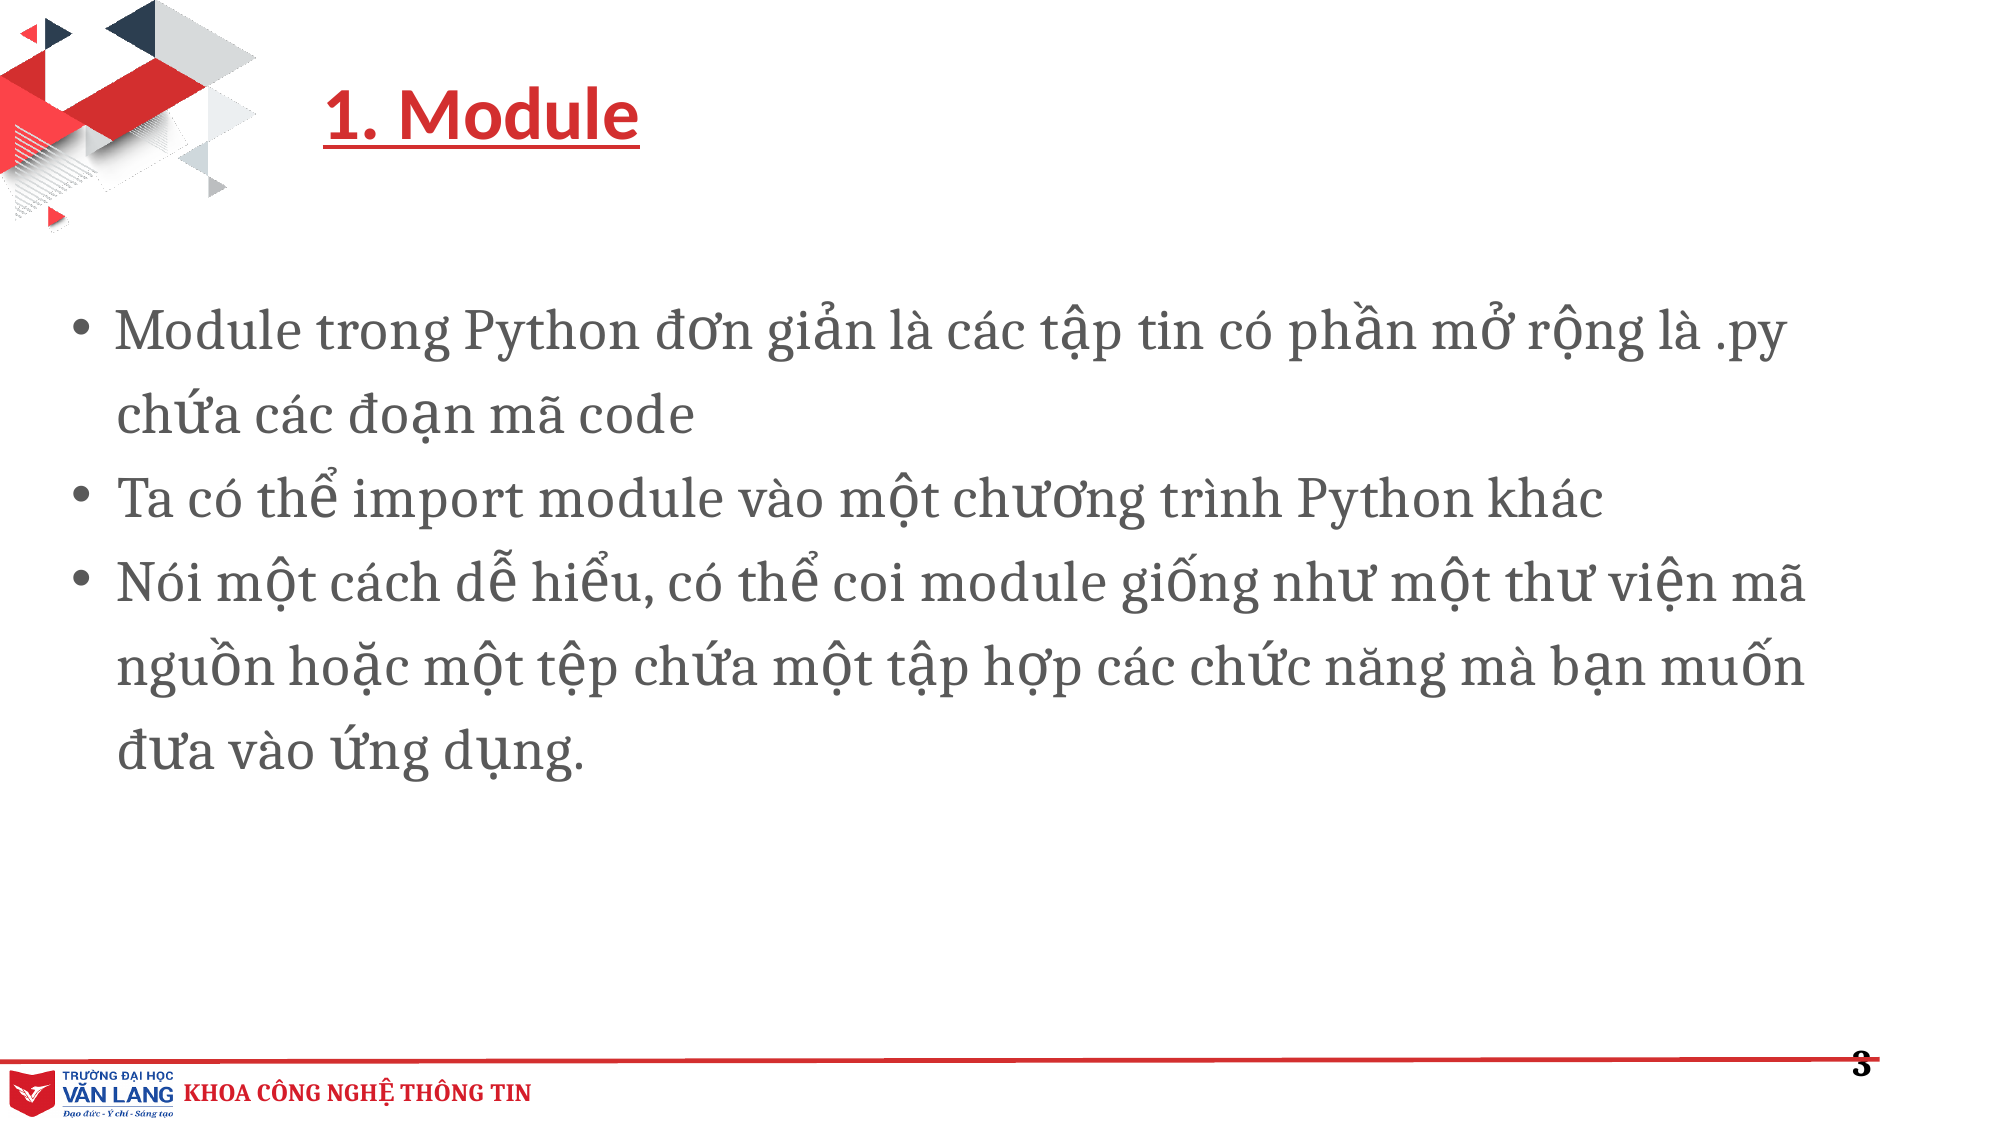

1. Module

Module trong Python đơn giản là các tập tin có phần mở rộng là .py chứa các đoạn mã code
Ta có thể import module vào một chương trình Python khác
Nói một cách dễ hiểu, có thể coi module giống như một thư viện mã nguồn hoặc một tệp chứa một tập hợp các chức năng mà bạn muốn đưa vào ứng dụng.